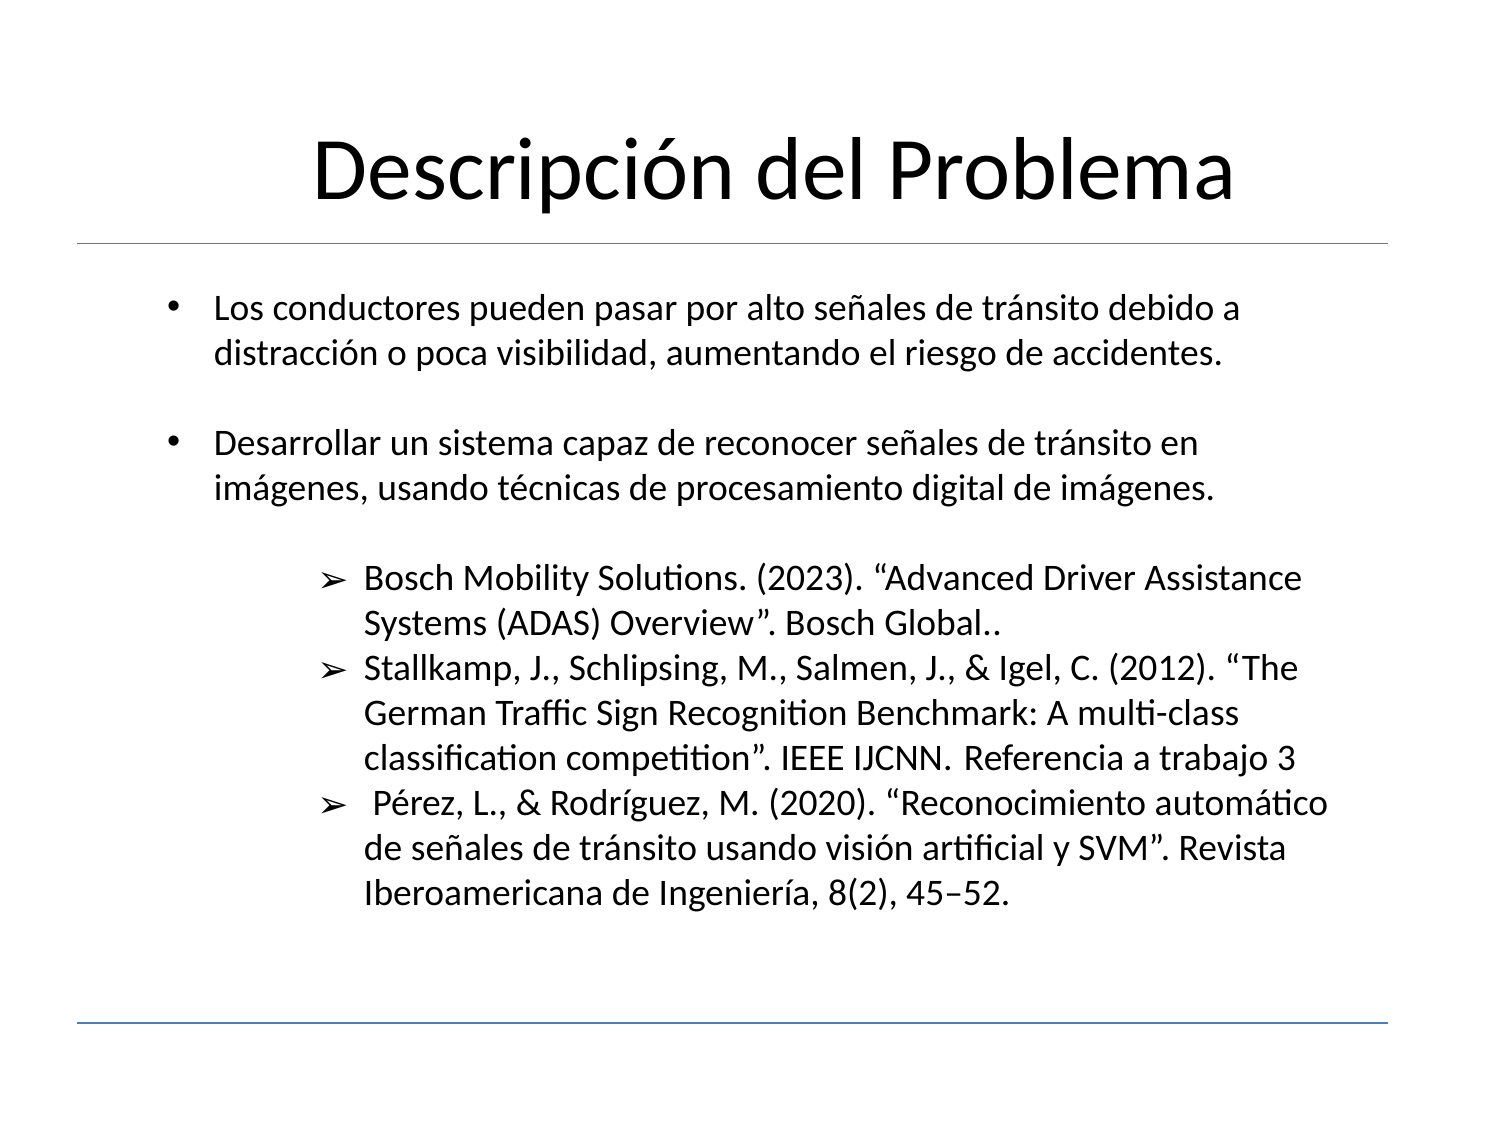

Descripción del Problema
Los conductores pueden pasar por alto señales de tránsito debido a distracción o poca visibilidad, aumentando el riesgo de accidentes.

Desarrollar un sistema capaz de reconocer señales de tránsito en imágenes, usando técnicas de procesamiento digital de imágenes.

Bosch Mobility Solutions. (2023). “Advanced Driver Assistance Systems (ADAS) Overview”. Bosch Global..
Stallkamp, J., Schlipsing, M., Salmen, J., & Igel, C. (2012). “The German Traffic Sign Recognition Benchmark: A multi-class classification competition”. IEEE IJCNN.	Referencia a trabajo 3
 Pérez, L., & Rodríguez, M. (2020). “Reconocimiento automático de señales de tránsito usando visión artificial y SVM”. Revista Iberoamericana de Ingeniería, 8(2), 45–52.